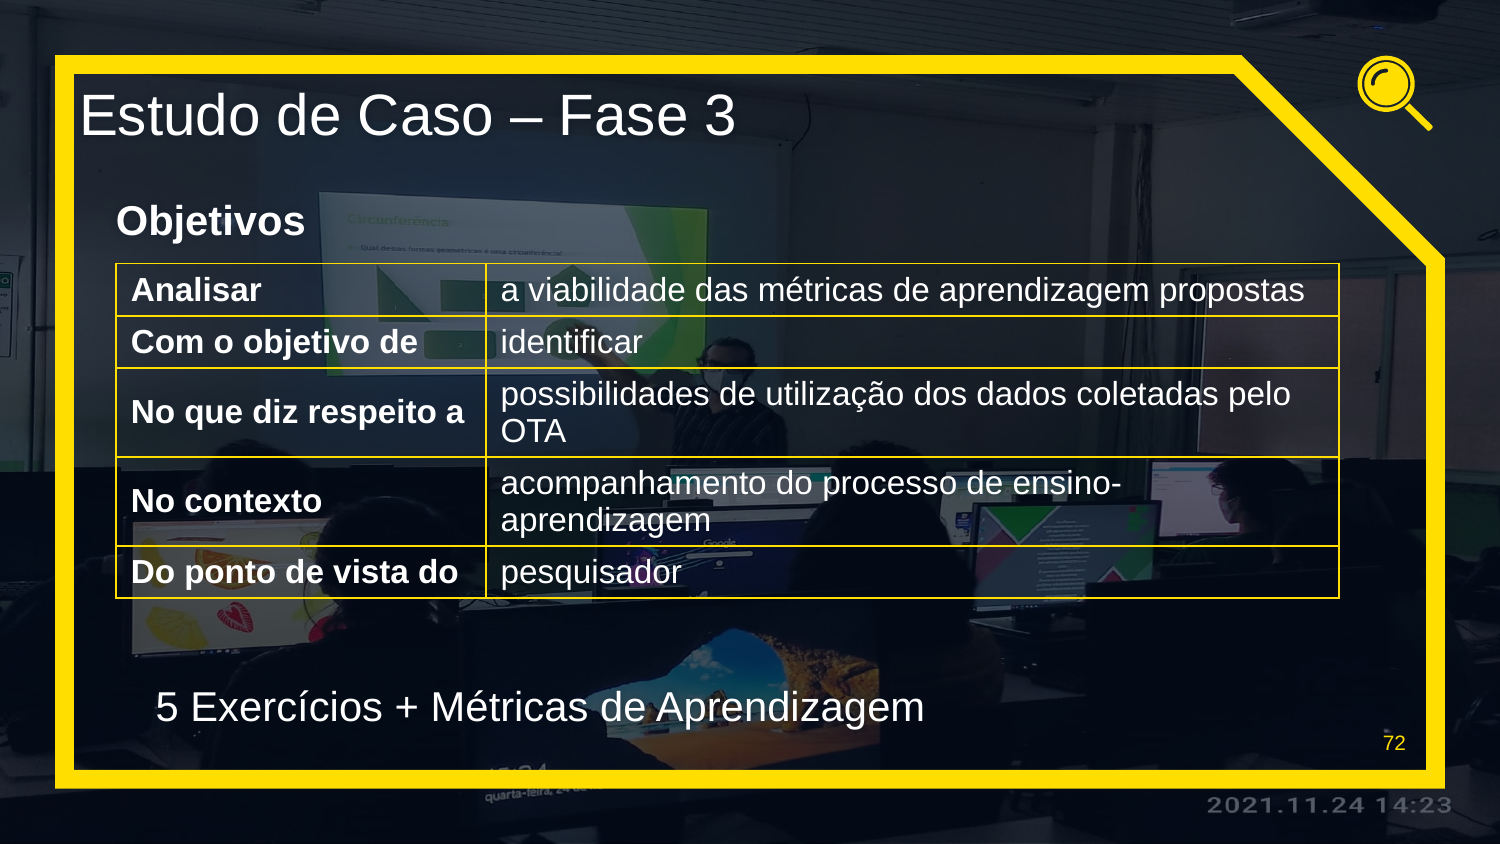

Estudo de Caso – Fase 3
Objetivos
| Analisar | a viabilidade das métricas de aprendizagem propostas |
| --- | --- |
| Com o objetivo de | identificar |
| No que diz respeito a | possibilidades de utilização dos dados coletadas pelo OTA |
| No contexto | acompanhamento do processo de ensino-aprendizagem |
| Do ponto de vista do | pesquisador |
5 Exercícios + Métricas de Aprendizagem
72